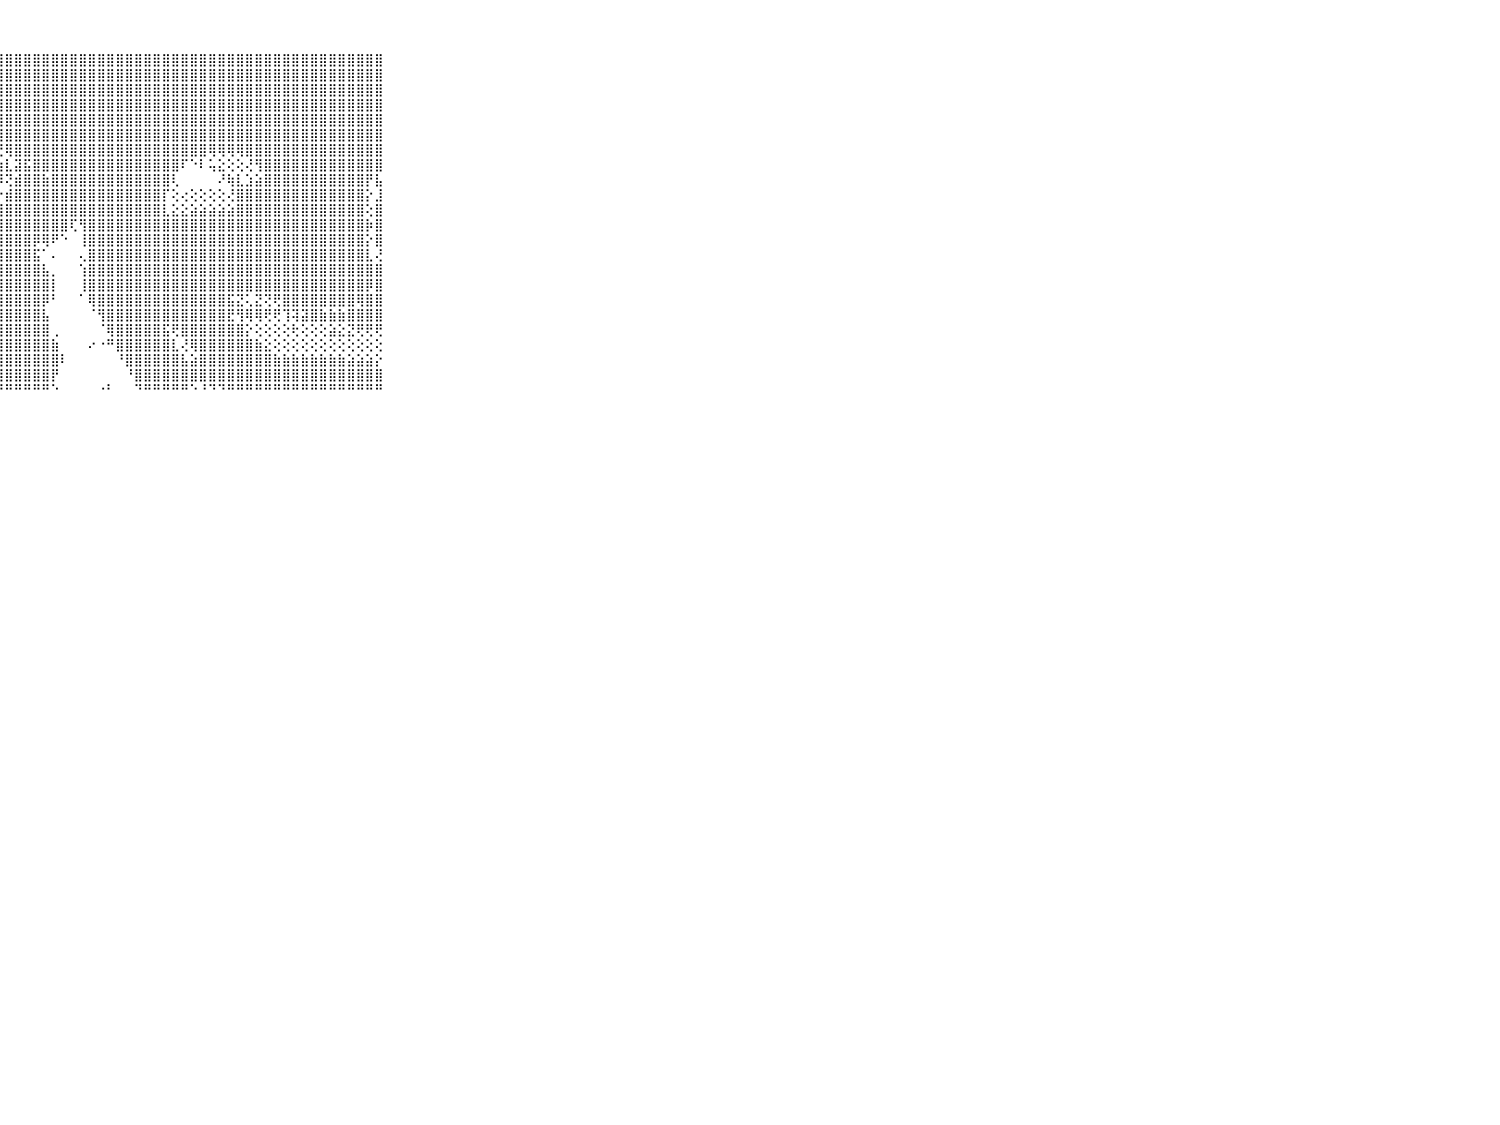

⠀⠀⠀⠀⠀⠀⠀⠀⠀⠀⠀⣿⣿⣿⣿⣿⣿⣿⣿⣿⣿⣿⣿⣿⣿⣿⣿⣿⣿⣿⣿⣿⣿⣿⣿⣿⣿⣿⣿⣿⣿⣿⣿⣿⣿⣿⣿⣿⣿⣿⣿⣿⣿⣿⣿⣿⣿⣿⣿⣿⣿⣿⣿⣿⣿⣿⣿⣿⣿⠀⠀⠀⠀⠀⠀⠀⠀⠀⠀⠀⠀
⠀⠀⠀⠀⠀⠀⠀⠀⠀⠀⠀⣿⣿⣿⣿⣿⣿⣿⣿⣿⣿⣿⣿⣿⣿⣿⣿⣿⣿⣿⣿⣿⣿⣿⣿⣿⣿⣿⣿⣿⣿⣿⣿⣿⣿⣿⣿⣿⣿⣿⣿⣿⣿⣿⣿⣿⣿⣿⣿⣿⣿⣿⣿⣿⣿⣿⣿⣿⣿⠀⠀⠀⠀⠀⠀⠀⠀⠀⠀⠀⠀
⠀⠀⠀⠀⠀⠀⠀⠀⠀⠀⠀⣿⣿⣿⣿⣿⣿⣿⣿⣿⣿⣿⣿⣿⣿⣿⣿⣿⣿⣿⣿⣿⣿⣿⣿⣿⣿⣿⣿⣿⣿⣿⣿⣿⣿⣿⣿⣿⣿⣿⣿⣿⣿⣿⣿⣿⣿⣿⣿⣿⣿⣿⣿⣿⣿⣿⣿⣿⣿⠀⠀⠀⠀⠀⠀⠀⠀⠀⠀⠀⠀
⠀⠀⠀⠀⠀⠀⠀⠀⠀⠀⠀⣿⣿⣿⣿⣿⣿⣿⣿⣿⣿⣿⣿⣿⣿⣿⣿⣿⣿⣿⣿⣿⣿⣿⣿⣿⣿⣿⣿⣿⣿⣿⣿⣿⣿⣿⣿⣿⣿⣿⣿⣿⣿⣿⣿⣿⣿⣿⣿⣿⣿⣿⣿⣿⣿⣿⣿⣿⣿⠀⠀⠀⠀⠀⠀⠀⠀⠀⠀⠀⠀
⠀⠀⠀⠀⠀⠀⠀⠀⠀⠀⠀⣿⣿⣿⣿⣿⣿⣿⣿⣿⣿⣿⣿⣿⣿⣿⣿⣿⣿⣿⣿⣿⣿⣿⣿⣿⣿⣿⣿⣿⣿⣿⣿⣿⣿⣿⣿⣿⣿⣿⣿⣿⣿⣿⣿⣿⣿⣿⣿⣿⣿⣿⣿⣿⣿⣿⣿⣿⣿⠀⠀⠀⠀⠀⠀⠀⠀⠀⠀⠀⠀
⠀⠀⠀⠀⠀⠀⠀⠀⠀⠀⠀⣿⣿⣿⣿⣿⣿⣿⣿⣿⣿⡿⢿⢿⢿⣿⣿⣿⣿⣿⣿⣿⣿⣿⣿⣿⣿⣿⣿⣿⣿⣿⣿⣿⣿⣿⣿⣿⣿⣿⣿⣿⣿⣿⣿⣿⣿⣿⣿⣿⣿⣿⣿⣿⣿⣿⣿⣿⣿⠀⠀⠀⠀⠀⠀⠀⠀⠀⠀⠀⠀
⠀⠀⠀⠀⠀⠀⠀⠀⠀⠀⠀⣿⣿⣿⣿⣿⣿⣿⡟⢽⢇⢜⢱⢵⢕⣕⢝⢟⢿⣿⣿⣿⣿⣿⣿⣿⣿⣿⣿⣿⣿⣿⣿⣿⣿⣿⣿⣿⣿⣿⢿⢿⢿⢿⣿⣿⣿⣿⣿⣿⣿⣿⣿⣿⣿⣿⣿⣿⣿⠀⠀⠀⠀⠀⠀⠀⠀⠀⠀⠀⠀
⠀⠀⠀⠀⠀⠀⠀⠀⠀⠀⠀⣿⣿⣿⣿⣿⢟⢕⢗⢗⢖⢖⢖⢖⢖⢕⢝⢷⣇⣽⣯⣿⣿⣿⣿⣿⣿⣿⣿⣿⣿⣿⣿⣿⣿⣿⣿⠏⠑⠇⢥⣕⢕⢕⢜⢻⣿⣿⣿⣿⣿⣿⣿⣿⣿⣿⣿⣿⣿⠀⠀⠀⠀⠀⠀⠀⠀⠀⠀⠀⠀
⠀⠀⠀⠀⠀⠀⠀⠀⠀⠀⠀⣿⣿⣿⣿⣯⡕⢕⡕⢕⢕⢕⢕⢕⢕⢕⢱⡾⢝⣾⣿⣿⣷⣿⣿⣿⣿⣿⣿⣿⣿⣿⣿⣿⣿⣿⢇⠀⠀⠀⠀⠜⢷⣇⣱⣵⣿⣿⣿⣿⣿⣿⣿⣿⣿⣿⣿⡟⣧⠀⠀⠀⠀⠀⠀⠀⠀⠀⠀⠀⠀
⠀⠀⠀⠀⠀⠀⠀⠀⠀⠀⠀⣿⣿⣿⣿⣿⣿⣿⣿⣿⣿⣷⣷⣧⣷⣵⣿⡕⣾⣿⣿⣿⣿⣿⣿⣿⣿⣿⣿⣿⣿⣿⣿⣿⣿⡏⢕⢔⢕⢕⢕⢕⢜⣿⣿⣿⣿⣿⣿⣿⣿⣿⣿⣿⣿⣿⣿⡕⣸⠀⠀⠀⠀⠀⠀⠀⠀⠀⠀⠀⠀
⠀⠀⠀⠀⠀⠀⠀⠀⠀⠀⠀⣿⣿⣿⣿⣿⣿⣿⣿⣿⣿⣿⣿⣿⣿⣿⣿⣿⣿⣿⣿⣿⣿⣿⣿⣿⣿⣿⣿⣿⣿⣿⣿⣿⣿⣇⣕⣕⣵⣵⣵⣵⣵⣿⣿⣿⣿⣿⣿⣿⣿⣿⣿⣿⣿⣿⣿⢕⣿⠀⠀⠀⠀⠀⠀⠀⠀⠀⠀⠀⠀
⠀⠀⠀⠀⠀⠀⠀⠀⠀⠀⠀⣿⣿⣿⣿⣿⣿⣿⣿⣿⣿⣿⣿⣿⣿⣿⣿⣿⣿⣿⣿⣿⣿⣿⣿⢏⢻⣿⣿⣿⣿⣿⣿⣿⣿⣿⣿⣿⣿⣿⣿⣿⣿⣿⣿⣿⣿⣿⣿⣿⣿⣿⣿⣿⣿⣿⣿⡷⣿⠀⠀⠀⠀⠀⠀⠀⠀⠀⠀⠀⠀
⠀⠀⠀⠀⠀⠀⠀⠀⠀⠀⠀⣿⣿⣿⣿⣿⣿⣿⣿⣿⣿⣿⣿⣿⣿⣿⣿⣿⣿⣿⣿⡿⢿⠟⠑⠀⢸⣿⣿⣿⣿⣿⣿⣿⣿⣿⣿⣿⣿⣿⣿⣿⣿⣿⣿⣿⣿⣿⣿⣿⣿⣿⣿⣿⣿⣿⣿⡕⣿⠀⠀⠀⠀⠀⠀⠀⠀⠀⠀⠀⠀
⠀⠀⠀⠀⠀⠀⠀⠀⠀⠀⠀⣽⣿⣿⣿⣿⣿⣿⣿⣿⣿⣿⣿⣿⣿⣿⣿⣿⣿⣿⣿⣯⠁⠄⠀⠀⢄⣿⣿⣿⣿⣿⣿⣿⣿⣿⣿⣿⣿⣿⣿⣿⣿⣿⣿⣿⣿⣿⣿⣿⣿⣿⣿⣿⣿⣿⣿⣇⢜⠀⠀⠀⠀⠀⠀⠀⠀⠀⠀⠀⠀
⠀⠀⠀⠀⠀⠀⠀⠀⠀⠀⠀⣿⣿⣿⣿⣿⣿⣿⣿⣿⣿⣿⣿⣿⣿⣿⣿⣿⣿⣿⣿⣿⣧⡀⠀⠀⢱⣿⣿⣿⣿⣿⣿⣿⣿⣿⣿⣿⣿⣿⣿⣿⣿⣿⣿⣿⣿⣿⣿⣿⣿⣿⣿⣿⣿⣿⣿⣿⣿⠀⠀⠀⠀⠀⠀⠀⠀⠀⠀⠀⠀
⠀⠀⠀⠀⠀⠀⠀⠀⠀⠀⠀⣻⣿⣿⣿⣿⣿⣿⣿⣿⣿⣿⣿⣿⣿⣿⣿⣿⣿⣿⣿⣿⣿⡇⠀⠀⢸⣿⣿⣿⣿⣿⣿⣿⣿⣿⣿⣿⣿⣿⣿⣿⣿⣿⣿⣿⣿⣿⣿⣿⣿⣿⣿⣿⣿⣿⣿⡿⣿⠀⠀⠀⠀⠀⠀⠀⠀⠀⠀⠀⠀
⠀⠀⠀⠀⠀⠀⠀⠀⠀⠀⠀⣿⣿⣿⣿⣿⣿⣿⣿⣿⣿⣿⣿⣿⣿⣿⣿⣿⣿⣿⣿⣿⡿⠃⠀⠀⠁⢿⣿⣿⣿⣿⣿⣿⣿⣿⣿⣿⣿⣿⣿⣿⣯⣝⢅⣝⢝⢟⣿⣿⣿⣿⣿⣿⣿⣿⢿⣿⣿⠀⠀⠀⠀⠀⠀⠀⠀⠀⠀⠀⠀
⠀⠀⠀⠀⠀⠀⠀⠀⠀⠀⠀⣿⣿⣿⣿⣿⣿⣿⣿⣿⣿⣿⣿⣿⣿⣿⣿⣿⣿⣿⣿⣿⣧⠀⠀⠀⠀⠈⢻⣿⣿⣿⣿⣿⣿⣿⣿⣿⣿⣿⣿⣿⣟⢻⢿⢿⢟⢟⢹⢽⣽⣿⣷⣷⣷⣿⣿⣿⣿⠀⠀⠀⠀⠀⠀⠀⠀⠀⠀⠀⠀
⠀⠀⠀⠀⠀⠀⠀⠀⠀⠀⠀⣿⣿⣿⣿⣾⣿⣿⣿⣿⣷⣷⣿⡿⣿⣯⣽⣿⣿⣿⣿⣿⣿⢀⠀⠀⠀⠀⠈⢿⣿⣿⣿⣿⣿⣯⢟⣿⣿⣿⣿⣿⣿⣿⡕⢕⢕⢕⢕⢗⢕⢕⢕⣵⣕⣝⢟⢟⢟⠀⠀⠀⠀⠀⠀⠀⠀⠀⠀⠀⠀
⠀⠀⠀⠀⠀⠀⠀⠀⠀⠀⠀⣿⣿⣿⣿⣿⣿⡿⢿⠿⠿⠿⢟⢛⢛⢛⢿⣿⣿⣿⣿⣿⣿⣷⠀⠀⠀⠔⠐⠛⣿⣿⣿⣿⣿⣿⣇⢜⢿⣿⣿⣿⣿⣿⣿⣷⣕⢕⢕⢕⢕⢕⢕⢕⢕⢕⢕⢕⢕⠀⠀⠀⠀⠀⠀⠀⠀⠀⠀⠀⠀
⠀⠀⠀⠀⠀⠀⠀⠀⠀⠀⠀⠉⠁⢅⢅⢄⢔⢔⢔⢕⢕⢕⢕⢕⢕⢕⢸⣿⣿⣿⣿⣿⣿⣿⠇⠀⠀⠀⠀⠀⠘⣿⣿⣿⣿⣿⣿⣧⣵⣿⣿⣿⣿⣿⣿⣿⣿⣷⣷⣷⣷⣷⣷⣷⣷⣵⣵⣵⡕⠀⠀⠀⠀⠀⠀⠀⠀⠀⠀⠀⠀
⠀⠀⠀⠀⠀⠀⠀⠀⠀⠀⠀⠀⢐⢕⢕⢕⢕⢕⢕⢕⢕⢕⢕⢕⢕⢕⢕⢻⣿⣿⣿⣿⣿⡟⠀⠀⠀⠀⠀⠀⠀⠘⣿⣿⣿⣿⣿⣿⣿⣿⣿⣿⣿⣿⣿⣿⣿⣿⣿⣿⣿⣿⣿⣿⣿⣿⣿⣿⣿⠀⠀⠀⠀⠀⠀⠀⠀⠀⠀⠀⠀
⠀⠀⠀⠀⠀⠀⠀⠀⠀⠀⠀⠀⠑⠑⠑⠑⠑⠑⠑⠑⠑⠑⠑⠑⠑⠑⠑⠘⠛⠛⠛⠛⠛⠑⠀⠀⠀⠀⠐⠃⠀⠀⠙⠛⠛⠛⠛⠛⠑⠘⠙⠙⠛⠛⠛⠛⠛⠛⠛⠛⠛⠛⠛⠛⠛⠛⠛⠛⠛⠀⠀⠀⠀⠀⠀⠀⠀⠀⠀⠀⠀